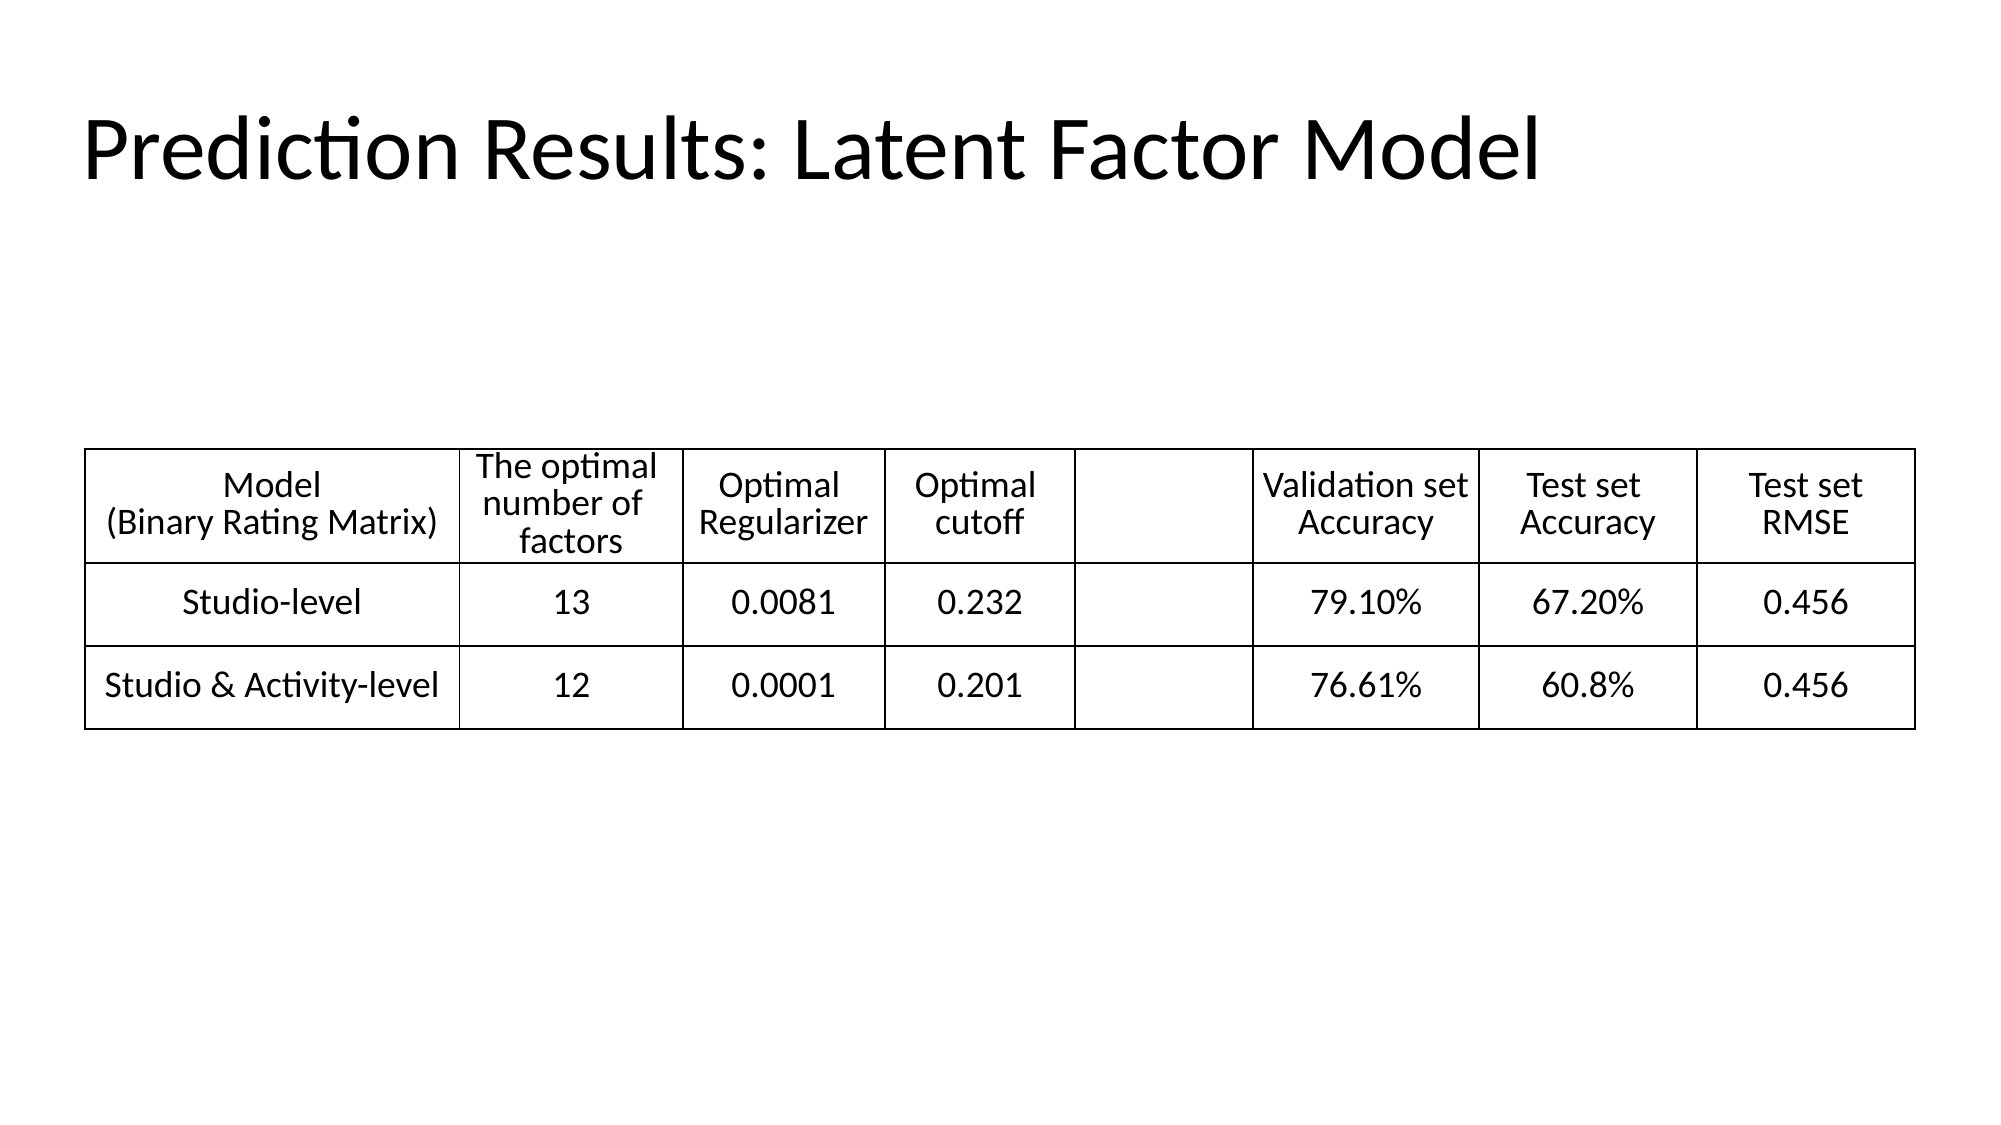

# Prediction Results: Latent Factor Model
| Model (Binary Rating Matrix) | The optimal number of factors | Optimal Regularizer | Optimal cutoff |  | Validation set Accuracy | Test set Accuracy | Test set RMSE |
| --- | --- | --- | --- | --- | --- | --- | --- |
| Studio-level | 13 | 0.0081 | 0.232 |  | 79.10% | 67.20% | 0.456 |
| Studio & Activity-level | 12 | 0.0001 | 0.201 |  | 76.61% | 60.8% | 0.456 |